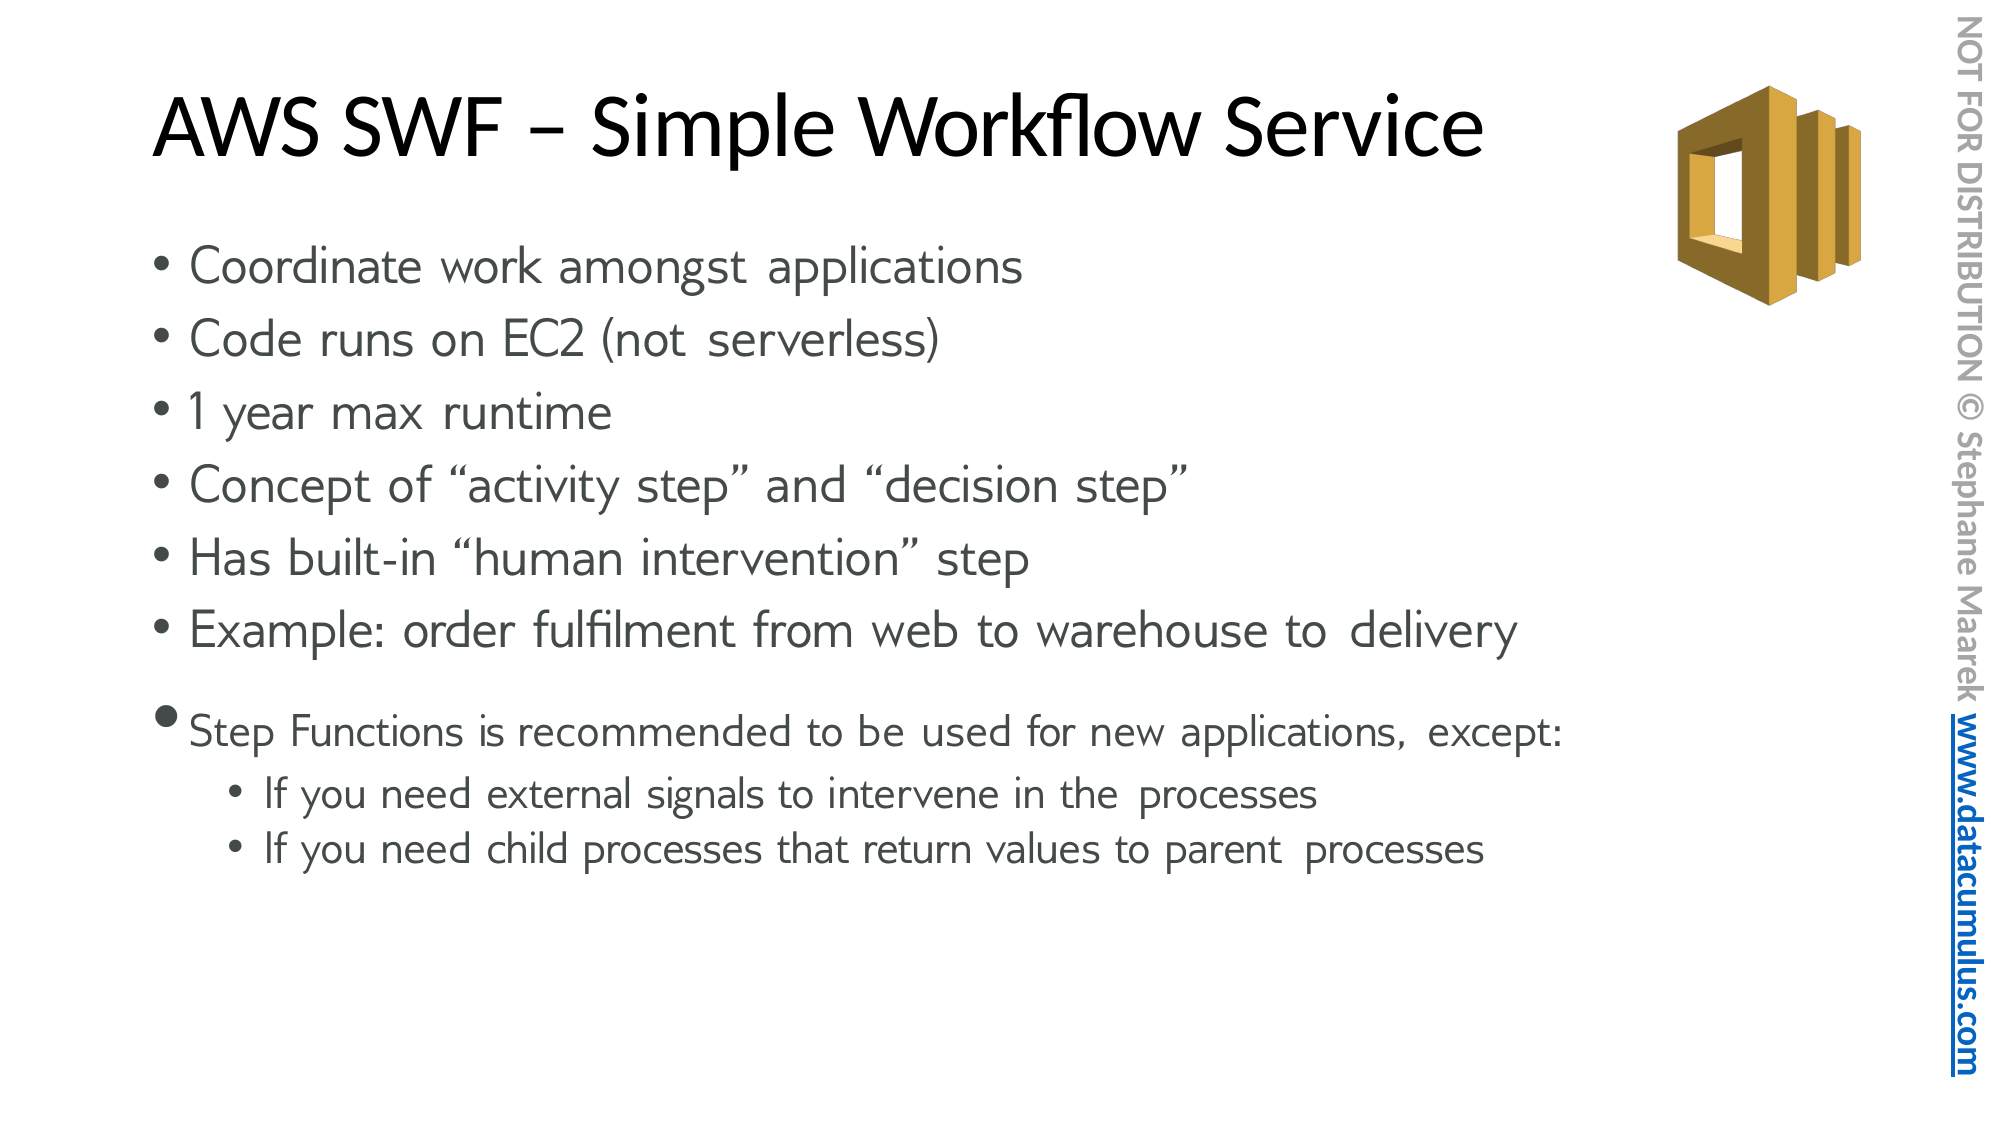

NOT FOR DISTRIBUTION © Stephane Maarek www.datacumulus.com
# AWS SWF – Simple Workflow Service

Coordinate work amongst applications
Code runs on EC2 (not serverless)
1 year max runtime
Concept of “activity step” and “decision step”
Has built-in “human intervention” step
Example: order fulfilment from web to warehouse to delivery
Step Functions is recommended to be used for new applications, except:
If you need external signals to intervene in the processes
If you need child processes that return values to parent processes
© Stephane Maarek